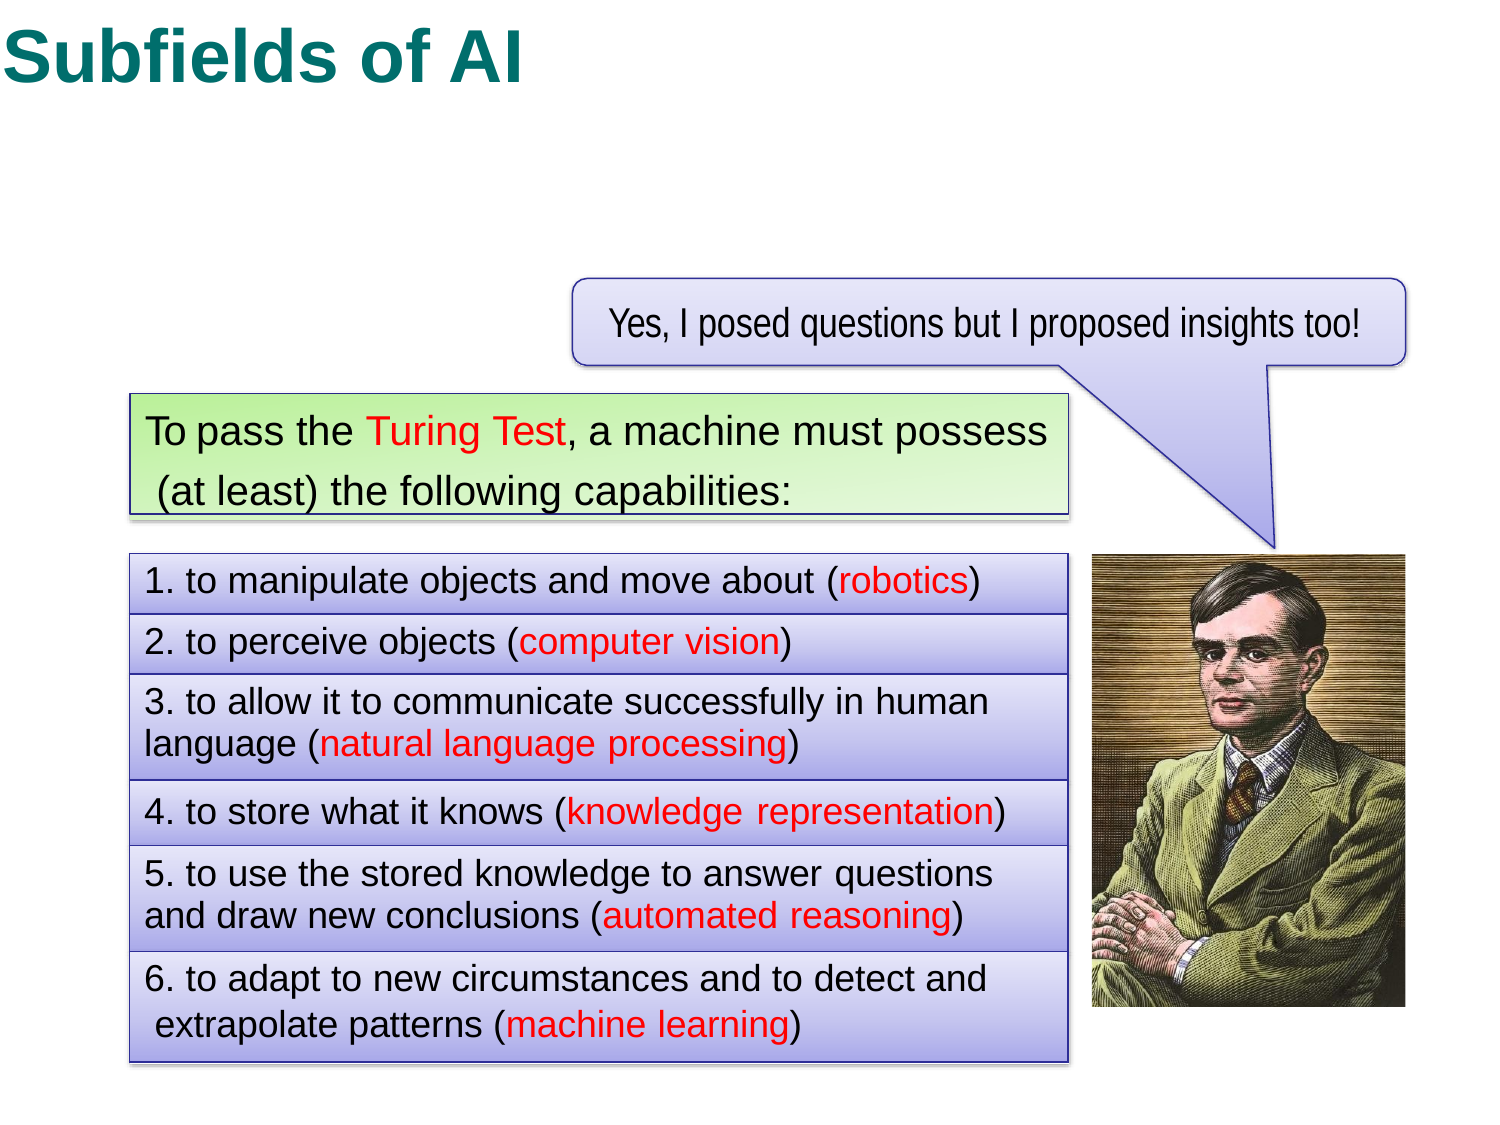

# Subfields of AI

Yes, I posed questions but I proposed insights too!

To pass the Turing Test, a machine must possess  (at least) the following capabilities:

| 1. to manipulate objects and move about (robotics) |
| --- |
| 2. to perceive objects (computer vision) |
| 3. to allow it to communicate successfully in human language (natural language processing) |
| 4. to store what it knows (knowledge representation) |
| 5. to use the stored knowledge to answer questions and draw new conclusions (automated reasoning) |
| 6. to adapt to new circumstances and to detect and extrapolate patterns (machine learning) |